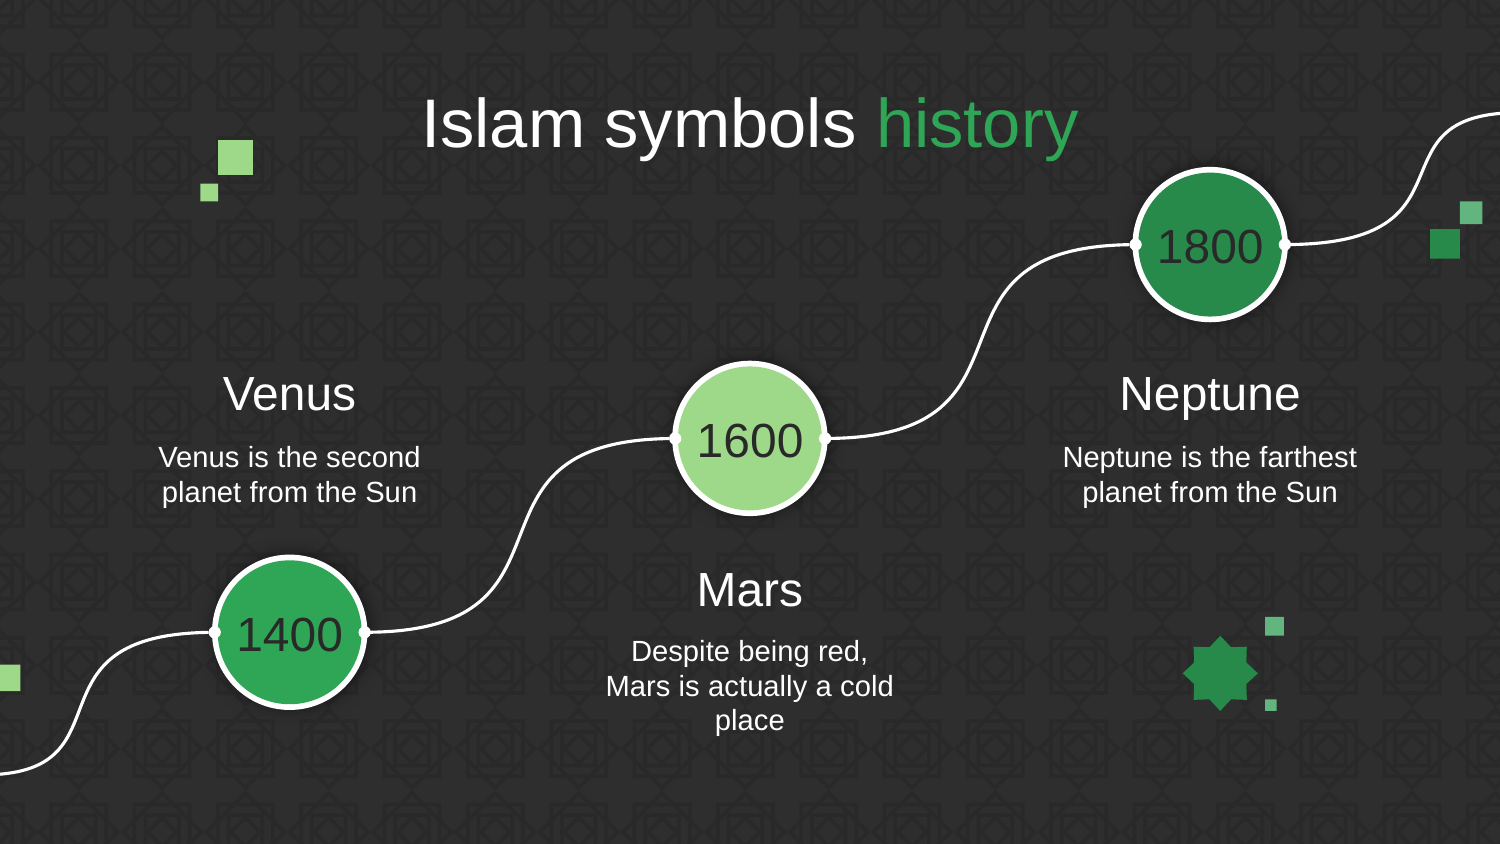

# Islam symbols history

1800
Venus
Neptune

1600
Venus is the second planet from the Sun
Neptune is the farthest planet from the Sun
Mars

1400
Despite being red, Mars is actually a cold place